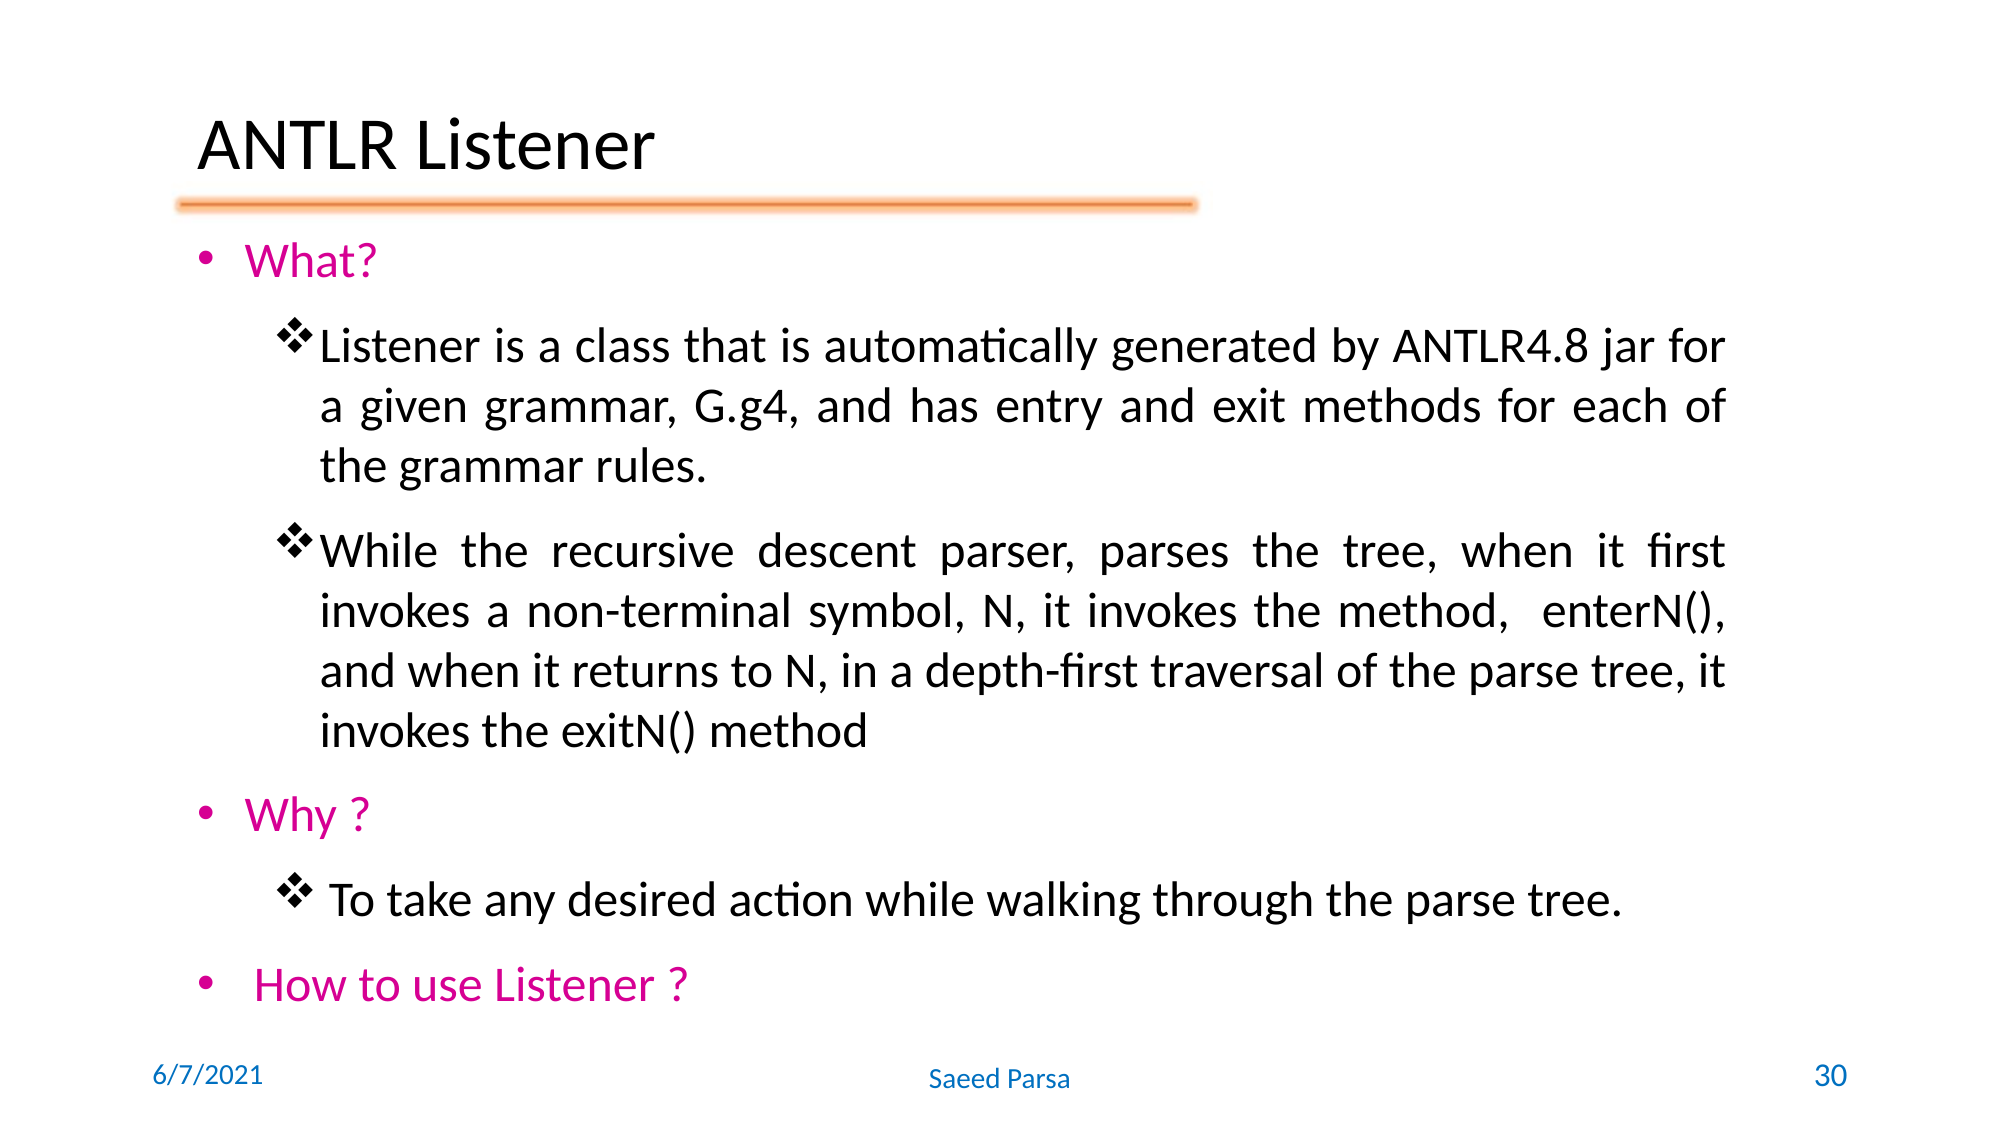

ANTLR Listener
What?
Listener is a class that is automatically generated by ANTLR4.8 jar for a given grammar, G.g4, and has entry and exit methods for each of the grammar rules.
While the recursive descent parser, parses the tree, when it first invokes a non-terminal symbol, N, it invokes the method,  enterN(), and when it returns to N, in a depth-first traversal of the parse tree, it invokes the exitN() method
Why ?
To take any desired action while walking through the parse tree.
How to use Listener ?

6/7/2021
Saeed Parsa
30